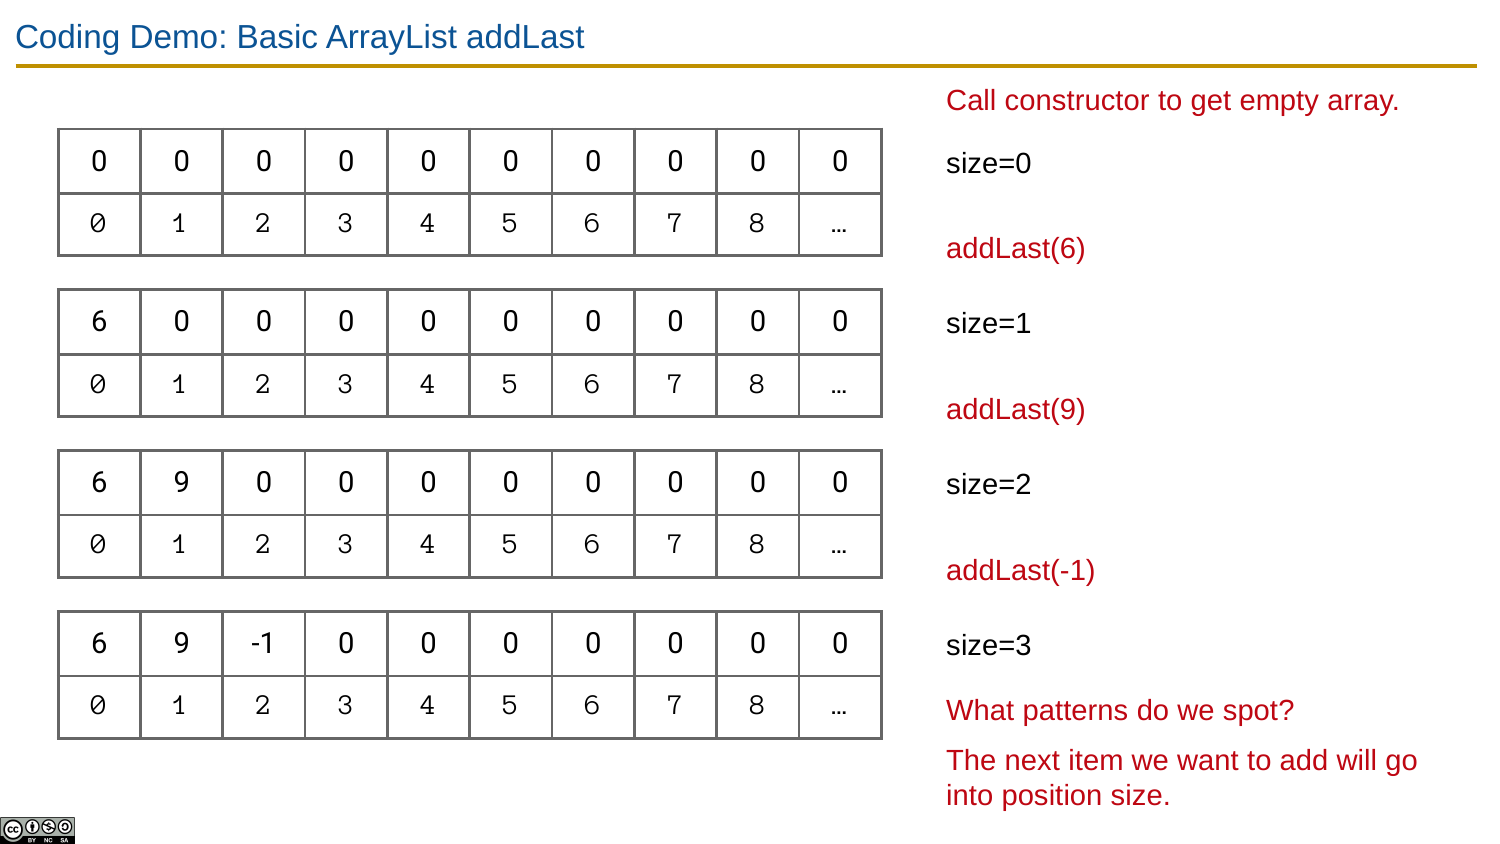

# Coding Demo: Basic ArrayList addLast
Call constructor to get empty array.
| 0 | 0 | 0 | 0 | 0 | 0 | 0 | 0 | 0 | 0 |
| --- | --- | --- | --- | --- | --- | --- | --- | --- | --- |
| 0 | 1 | 2 | 3 | 4 | 5 | 6 | 7 | 8 | … |
size=0
addLast(6)
| 6 | 0 | 0 | 0 | 0 | 0 | 0 | 0 | 0 | 0 |
| --- | --- | --- | --- | --- | --- | --- | --- | --- | --- |
| 0 | 1 | 2 | 3 | 4 | 5 | 6 | 7 | 8 | … |
size=1
addLast(9)
| 6 | 9 | 0 | 0 | 0 | 0 | 0 | 0 | 0 | 0 |
| --- | --- | --- | --- | --- | --- | --- | --- | --- | --- |
| 0 | 1 | 2 | 3 | 4 | 5 | 6 | 7 | 8 | … |
size=2
addLast(-1)
| 6 | 9 | -1 | 0 | 0 | 0 | 0 | 0 | 0 | 0 |
| --- | --- | --- | --- | --- | --- | --- | --- | --- | --- |
| 0 | 1 | 2 | 3 | 4 | 5 | 6 | 7 | 8 | … |
size=3
What patterns do we spot?
The next item we want to add will go into position size.